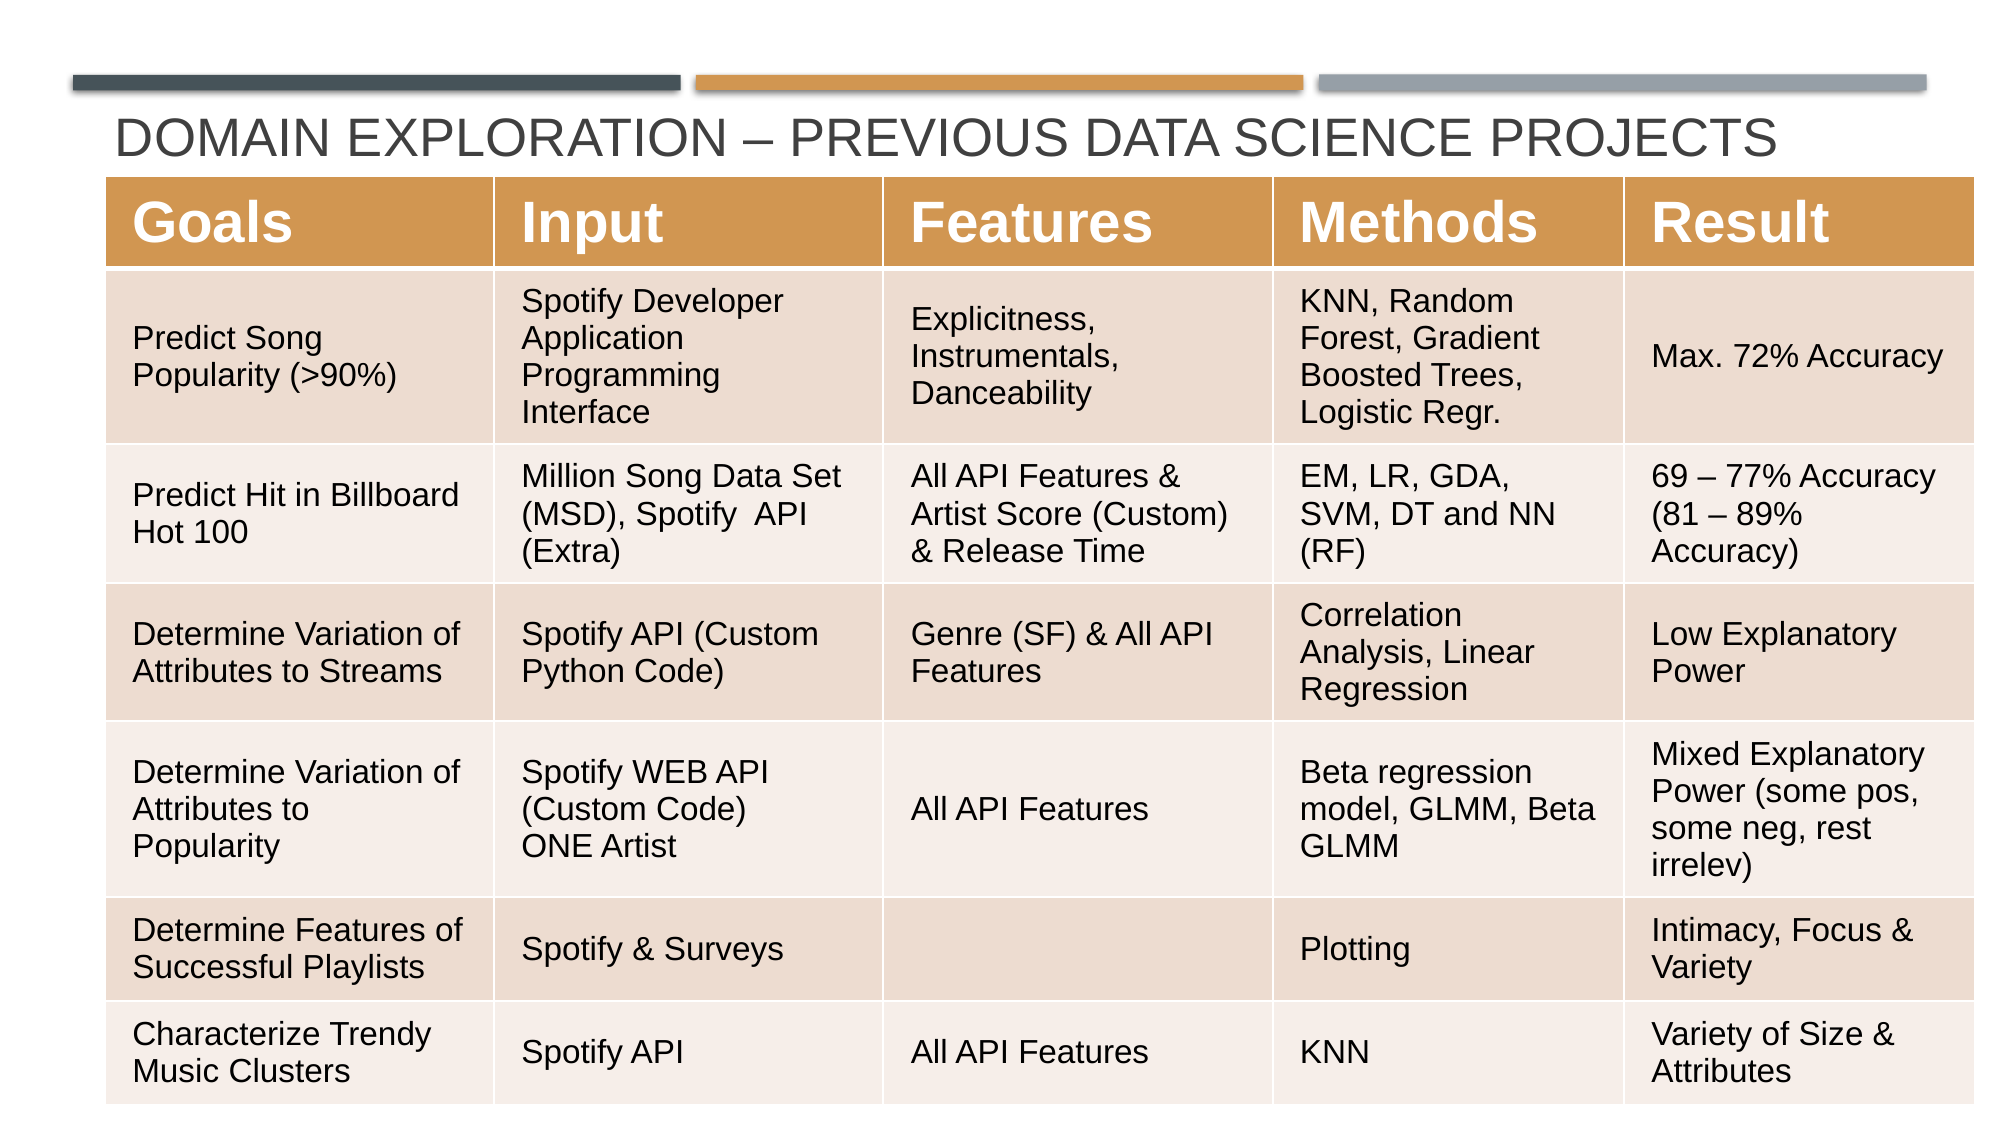

# Domain Exploration – Previous Data Science Projects
| Goals | Input | Features | Methods | Result |
| --- | --- | --- | --- | --- |
| Predict Song Popularity (>90%) | Spotify Developer Application Programming Interface | Explicitness, Instrumentals, Danceability | KNN, Random Forest, Gradient Boosted Trees, Logistic Regr. | Max. 72% Accuracy |
| Predict Hit in Billboard Hot 100 | Million Song Data Set (MSD), Spotify API (Extra) | All API Features & Artist Score (Custom) & Release Time | EM, LR, GDA, SVM, DT and NN (RF) | 69 – 77% Accuracy (81 – 89% Accuracy) |
| Determine Variation of Attributes to Streams | Spotify API (Custom Python Code) | Genre (SF) & All API Features | Correlation Analysis, Linear Regression | Low Explanatory Power |
| Determine Variation of Attributes to Popularity | Spotify WEB API (Custom Code) ONE Artist | All API Features | Beta regression model, GLMM, Beta GLMM | Mixed Explanatory Power (some pos, some neg, rest irrelev) |
| Determine Features of Successful Playlists | Spotify & Surveys |  | Plotting | Intimacy, Focus & Variety |
| Characterize Trendy Music Clusters | Spotify API | All API Features | KNN | Variety of Size & Attributes |